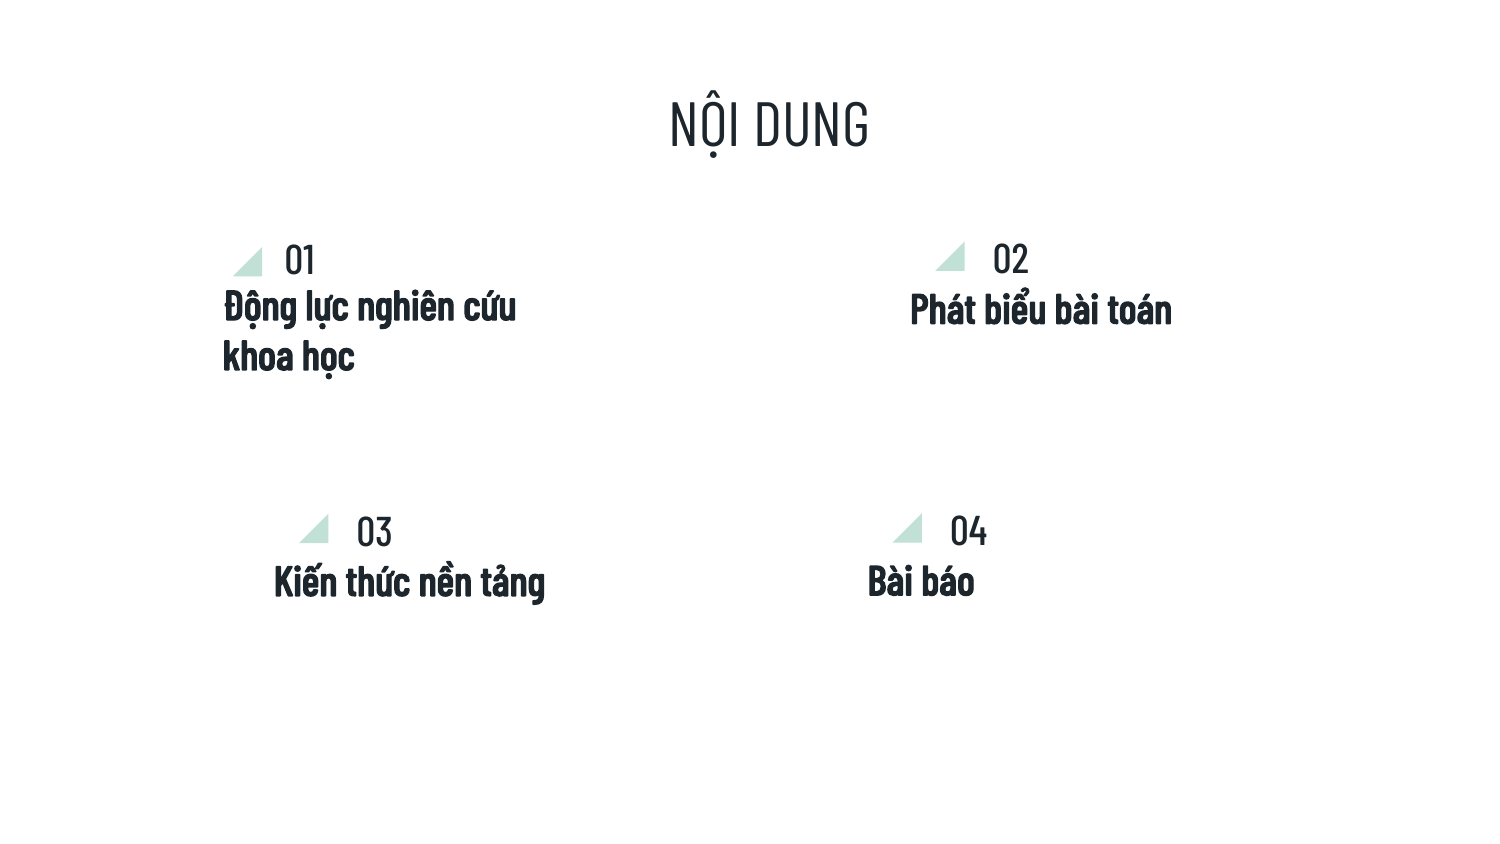

NỘI DUNG
02
01

Phát biểu bài toán
Động lực nghiên cứu khoa học

04
03

Bài báo
Kiến thức nền tảng